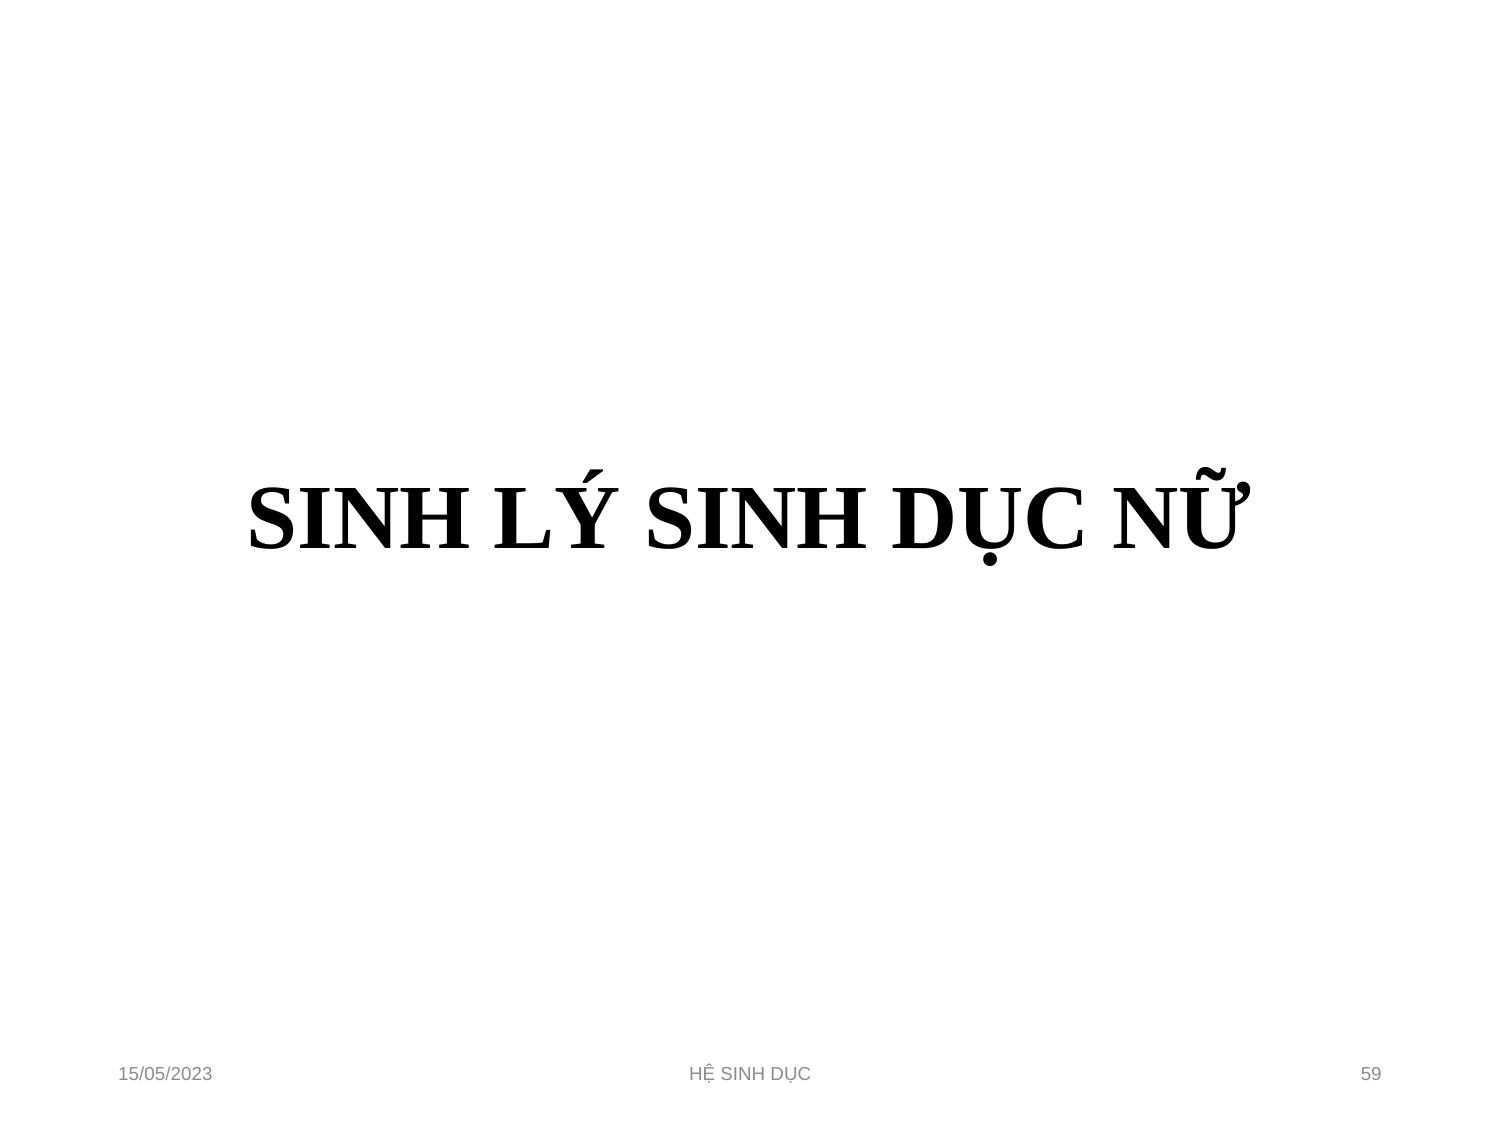

# SINH LÝ SINH DỤC NỮ
15/05/2023
HỆ SINH DỤC
59